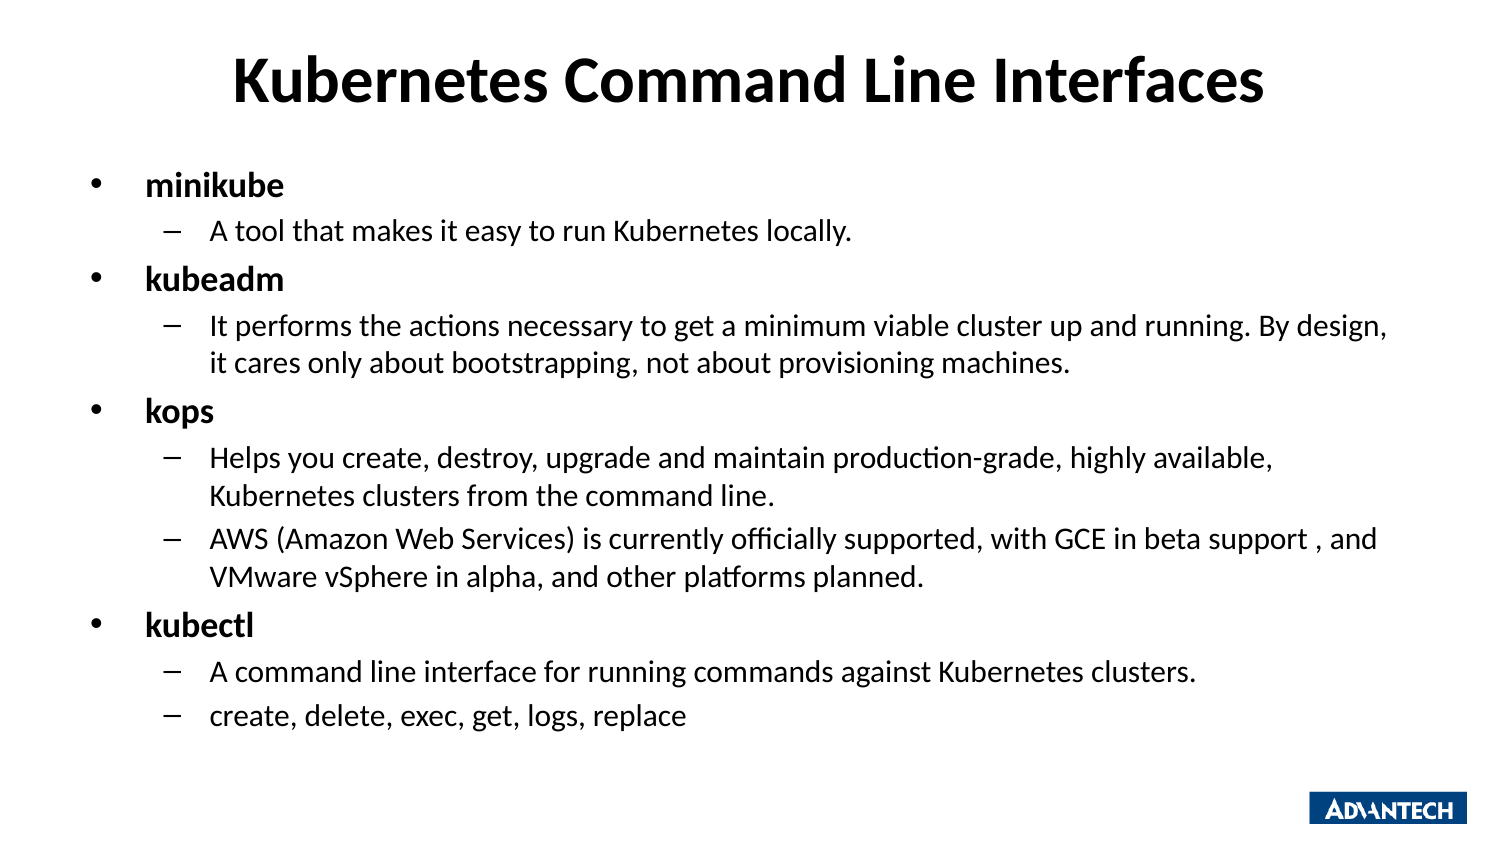

# Kubernetes Command Line Interfaces
minikube
A tool that makes it easy to run Kubernetes locally.
kubeadm
It performs the actions necessary to get a minimum viable cluster up and running. By design, it cares only about bootstrapping, not about provisioning machines.
kops
Helps you create, destroy, upgrade and maintain production-grade, highly available, Kubernetes clusters from the command line.
AWS (Amazon Web Services) is currently officially supported, with GCE in beta support , and VMware vSphere in alpha, and other platforms planned.
kubectl
A command line interface for running commands against Kubernetes clusters.
create, delete, exec, get, logs, replace